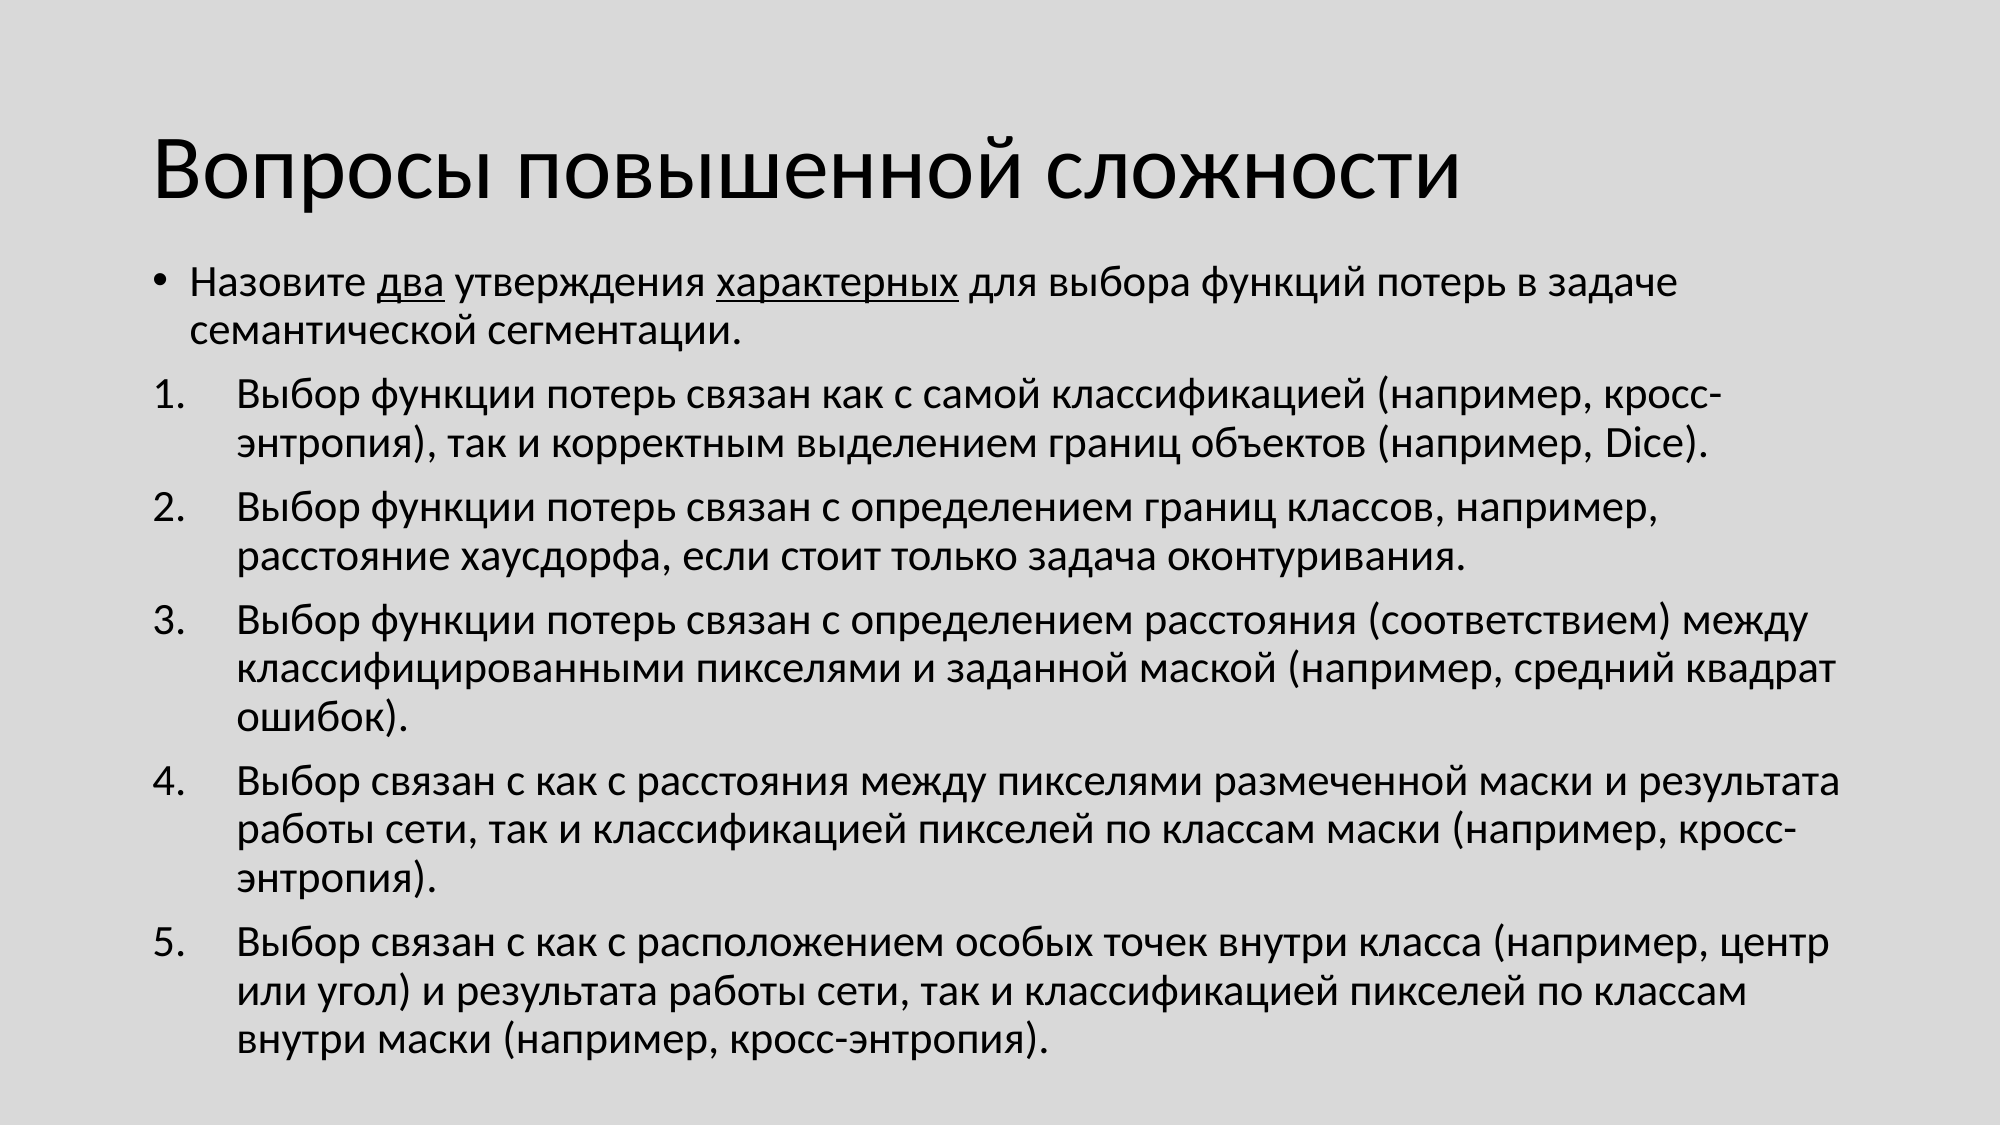

# Вопросы повышенной сложности
Назовите два утверждения характерных для выбора функций потерь в задаче семантической сегментации.
Выбор функции потерь связан как с самой классификацией (например, кросс-энтропия), так и корректным выделением границ объектов (например, Dice).
Выбор функции потерь связан с определением границ классов, например, расстояние хаусдорфа, если стоит только задача оконтуривания.
Выбор функции потерь связан с определением расстояния (соответствием) между классифицированными пикселями и заданной маской (например, средний квадрат ошибок).
Выбор связан с как с расстояния между пикселями размеченной маски и результата работы сети, так и классификацией пикселей по классам маски (например, кросс-энтропия).
Выбор связан с как с расположением особых точек внутри класса (например, центр или угол) и результата работы сети, так и классификацией пикселей по классам внутри маски (например, кросс-энтропия).